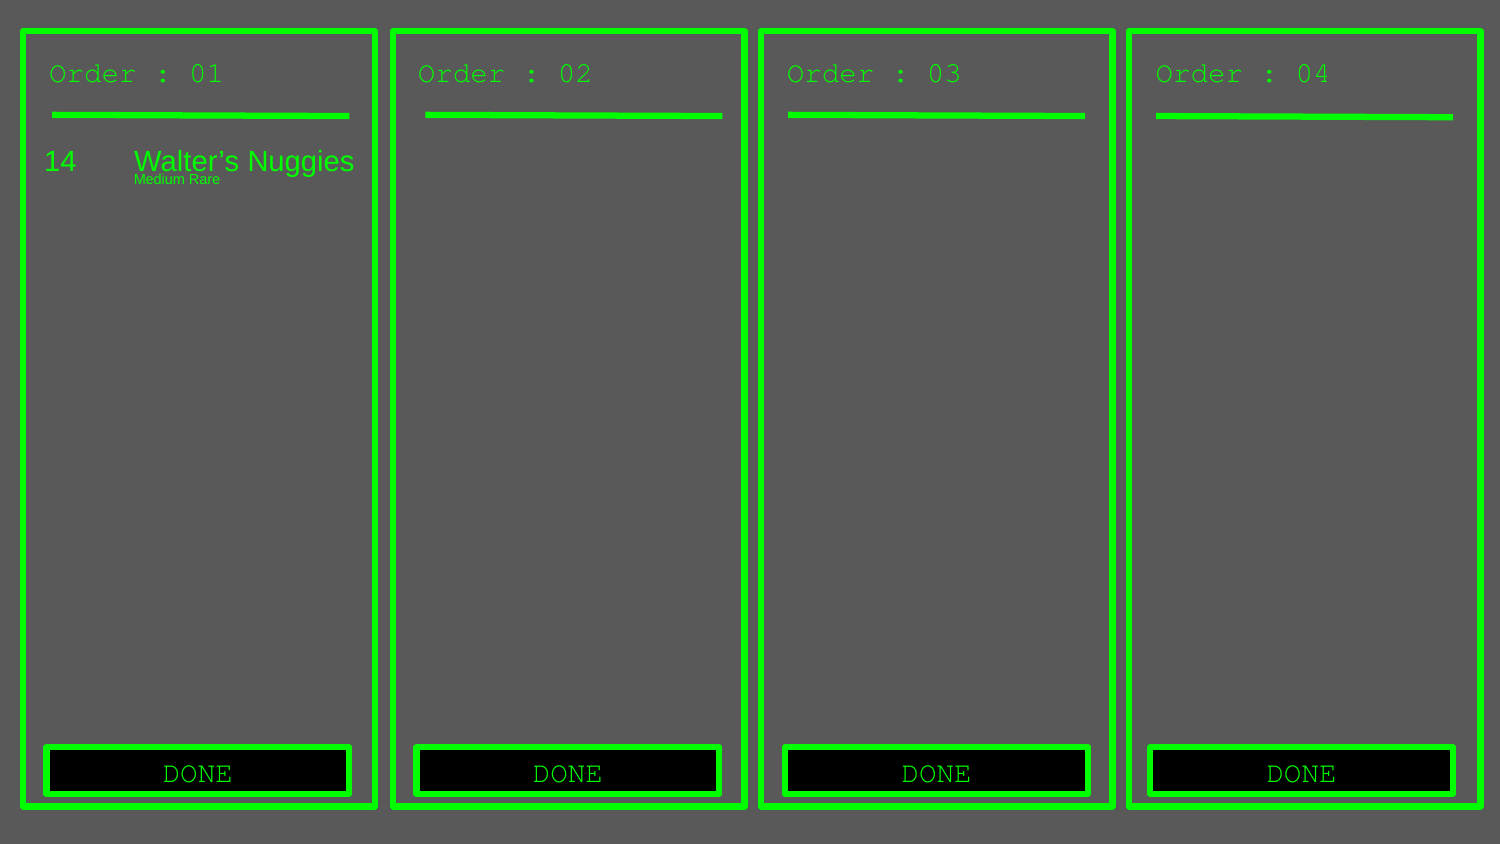

Order : 01
Order : 02
Order : 03
Order : 04
14       Walter’s Nuggies
Medium Rare
DONE
DONE
DONE
DONE